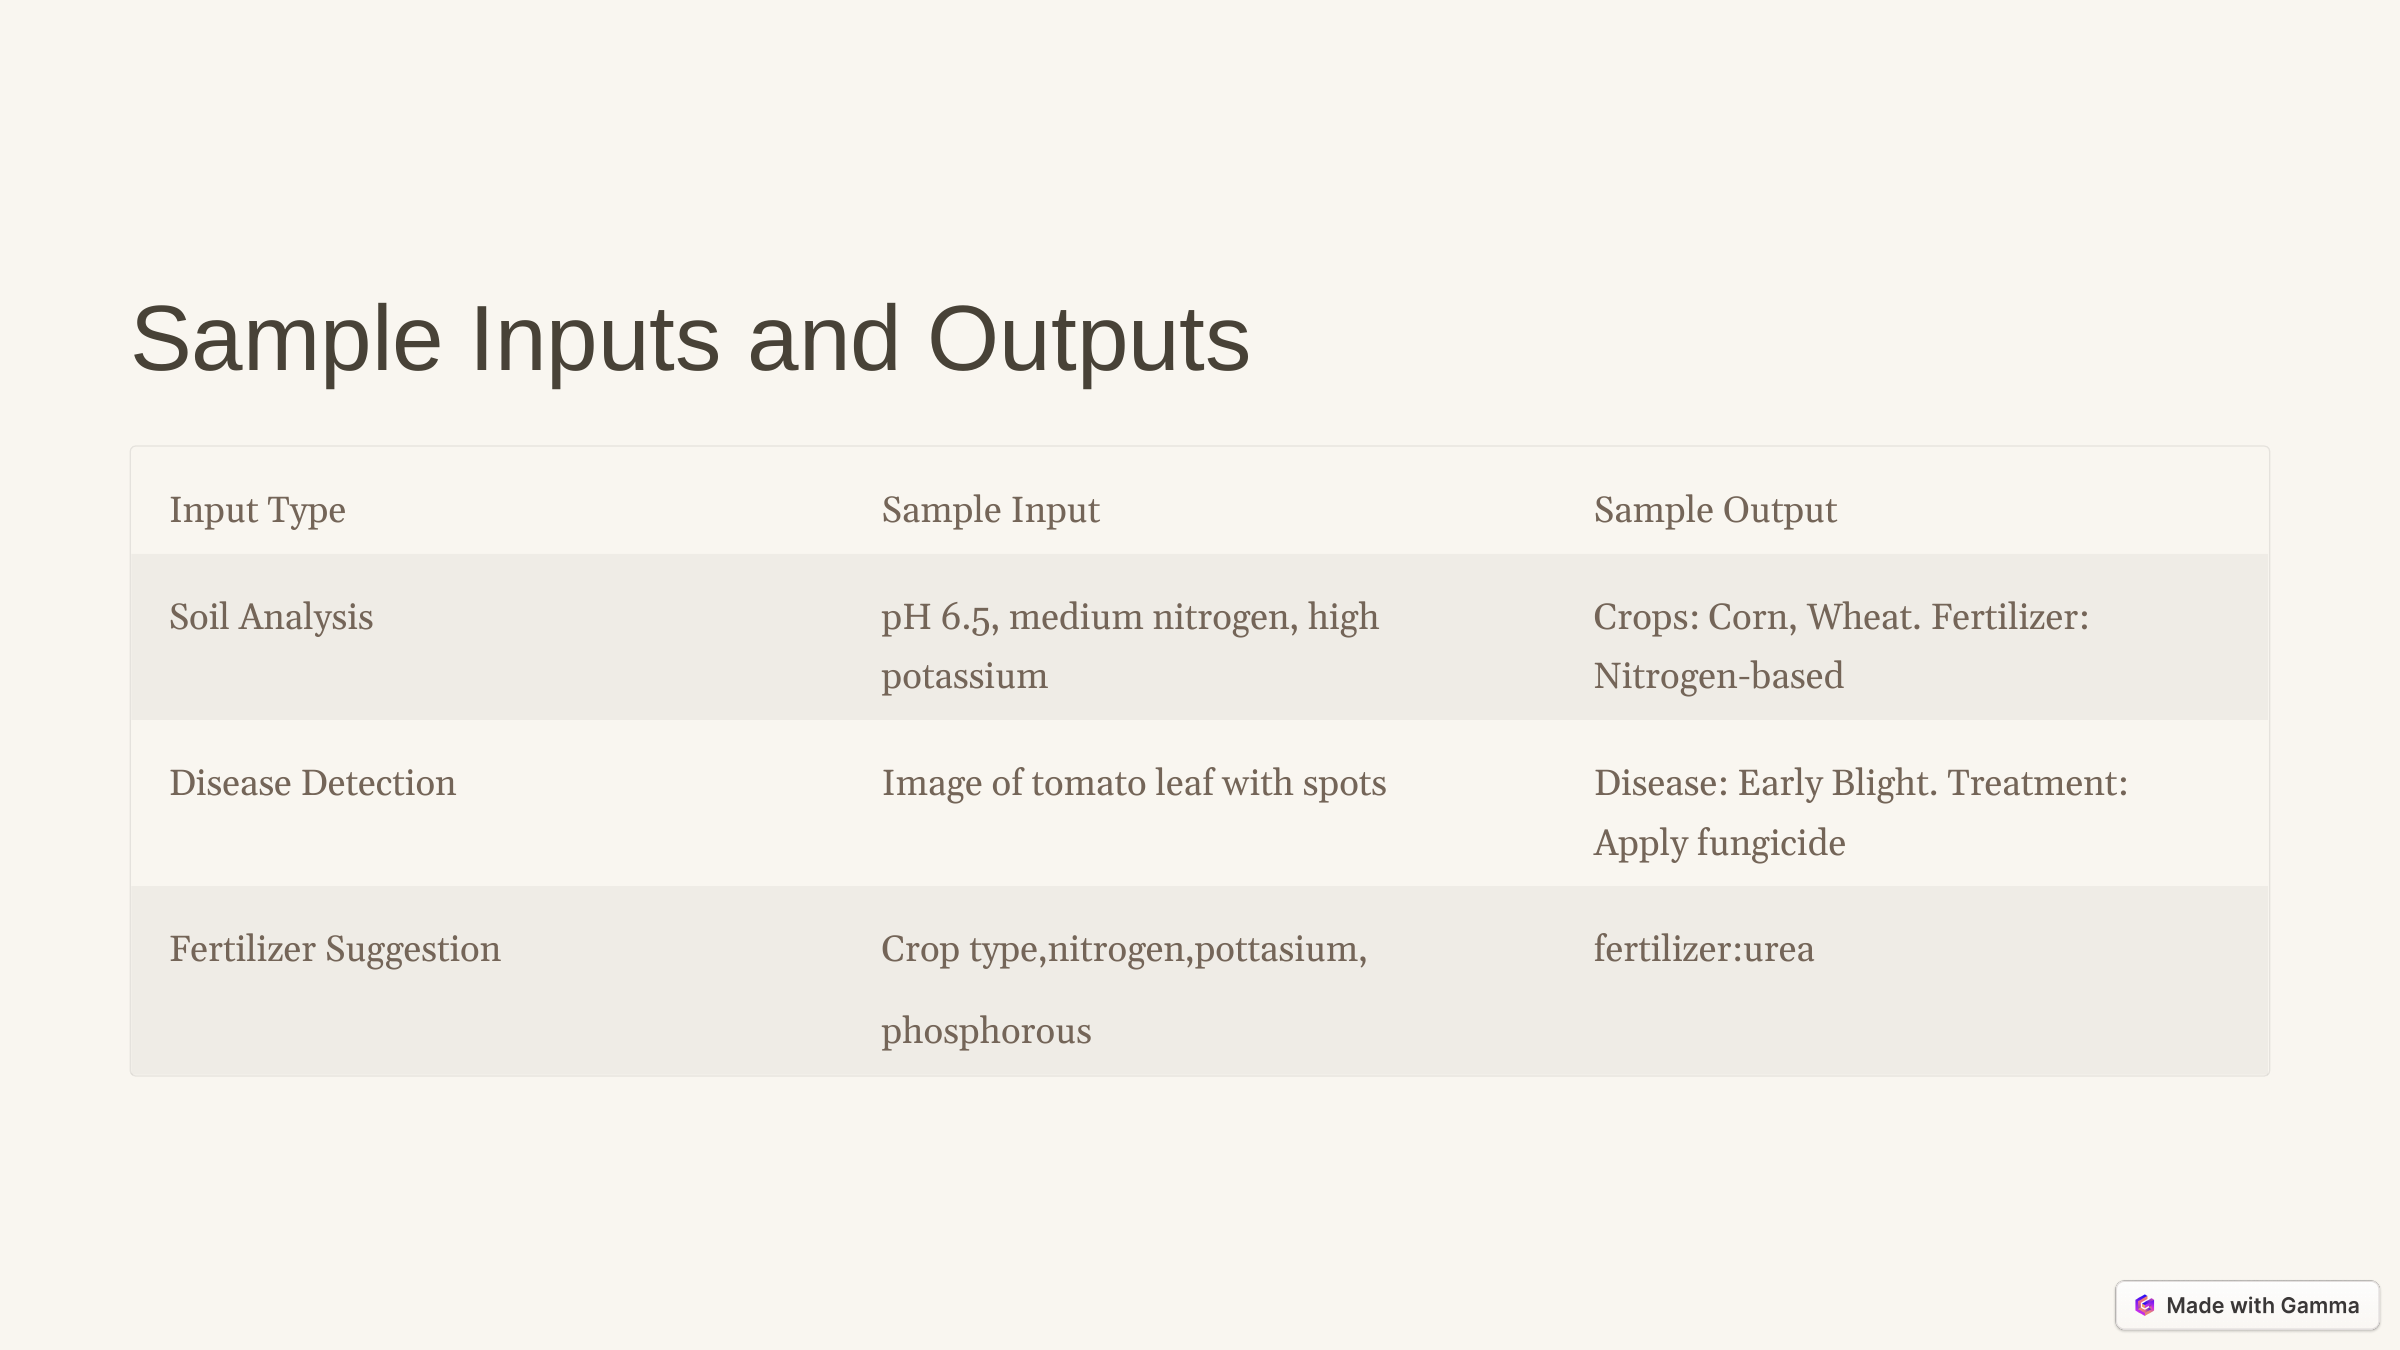

Sample Inputs and Outputs

Input Type
Sample Input
Sample Output

Soil Analysis
pH 6.5, medium nitrogen, high potassium
Crops: Corn, Wheat. Fertilizer: Nitrogen-based

Disease Detection
Image of tomato leaf with spots
Disease: Early Blight. Treatment: Apply fungicide

Fertilizer Suggestion
Crop type,nitrogen,pottasium,
fertilizer:urea
phosphorous